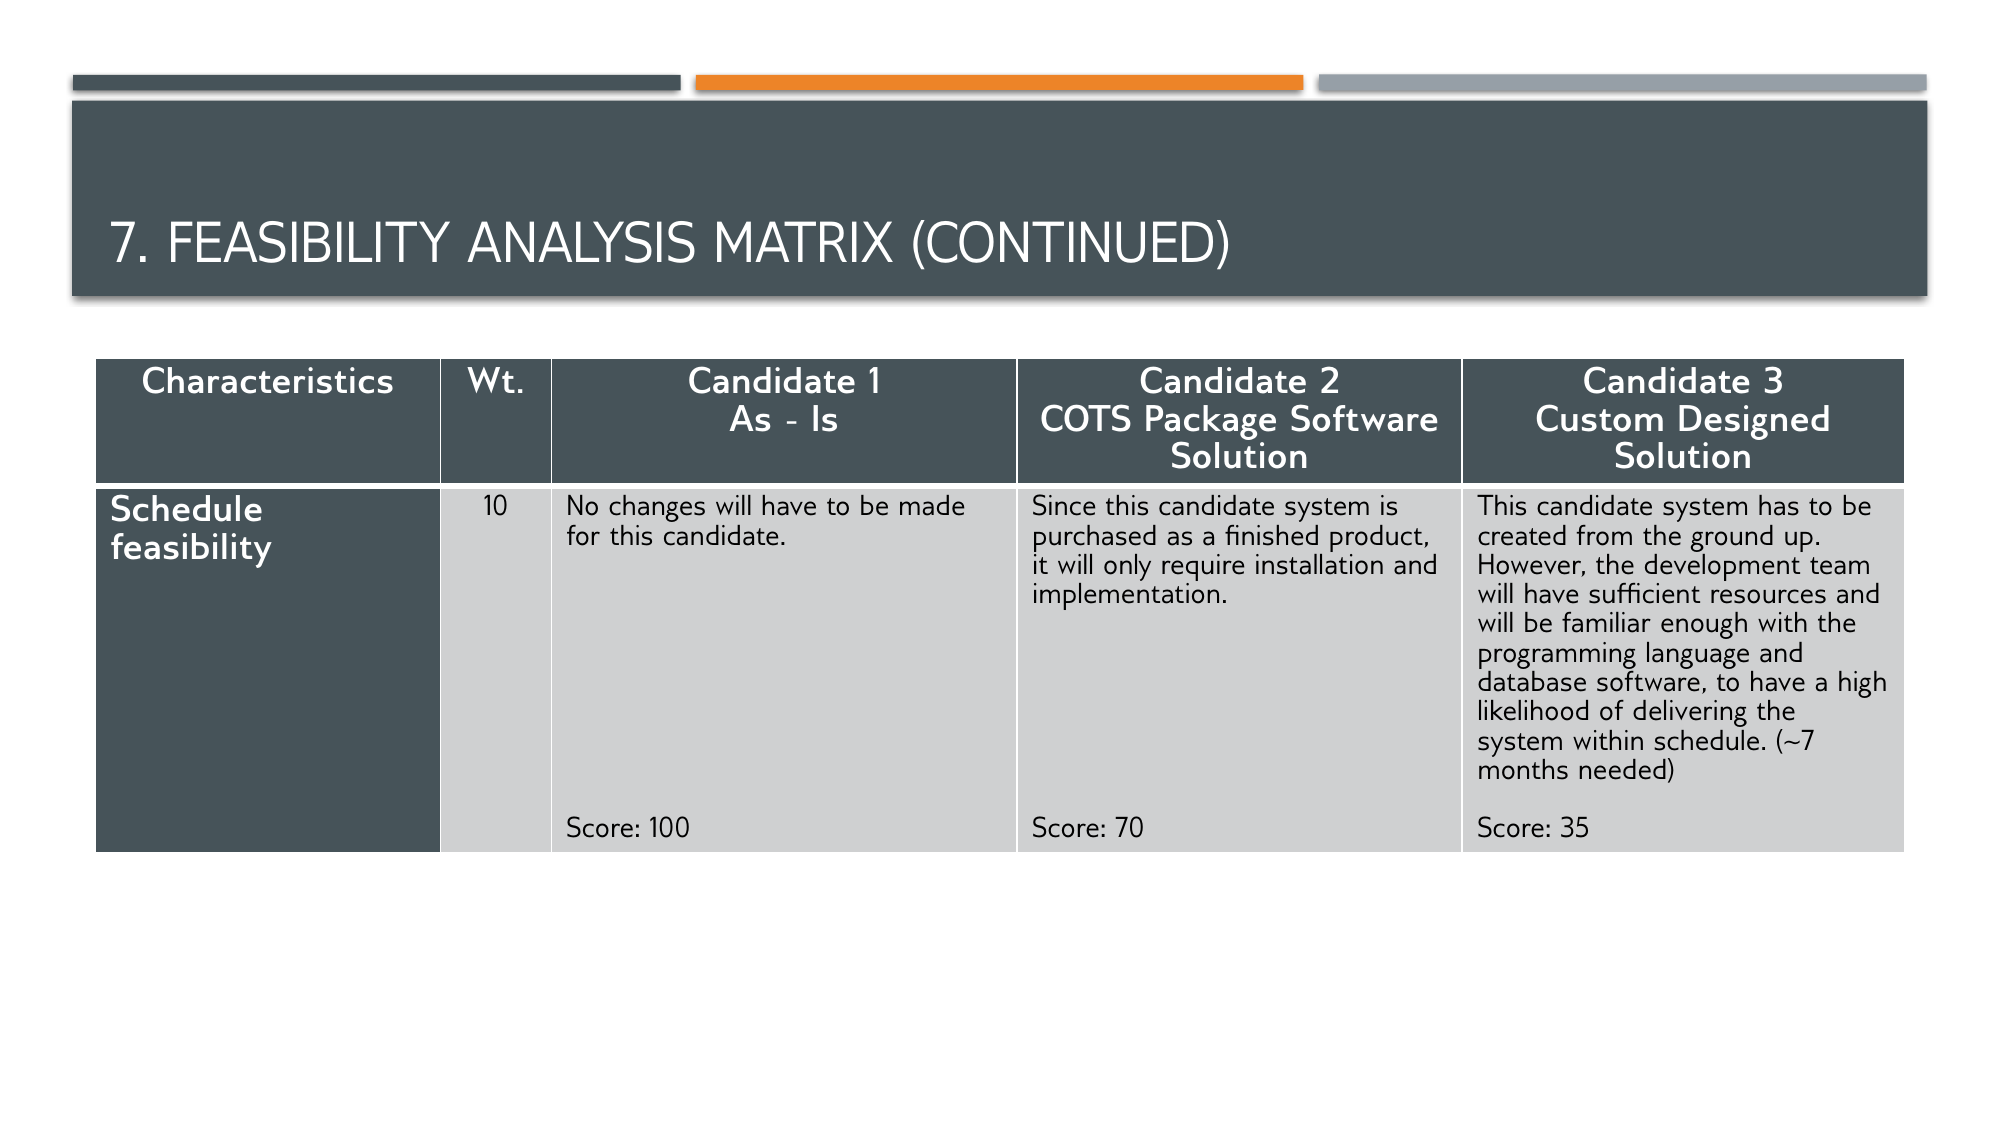

# 7. Feasibility analysis matrix (Continued)
| Characteristics | Wt. | Candidate 1 As - Is | Candidate 2 COTS Package Software Solution | Candidate 3 Custom Designed Solution |
| --- | --- | --- | --- | --- |
| Schedule feasibility | 10 | No changes will have to be made for this candidate. Score: 100 | Since this candidate system is purchased as a finished product, it will only require installation and implementation. Score: 70 | This candidate system has to be created from the ground up. However, the development team will have sufficient resources and will be familiar enough with the programming language and database software, to have a high likelihood of delivering the system within schedule. (~7 months needed) Score: 35 |